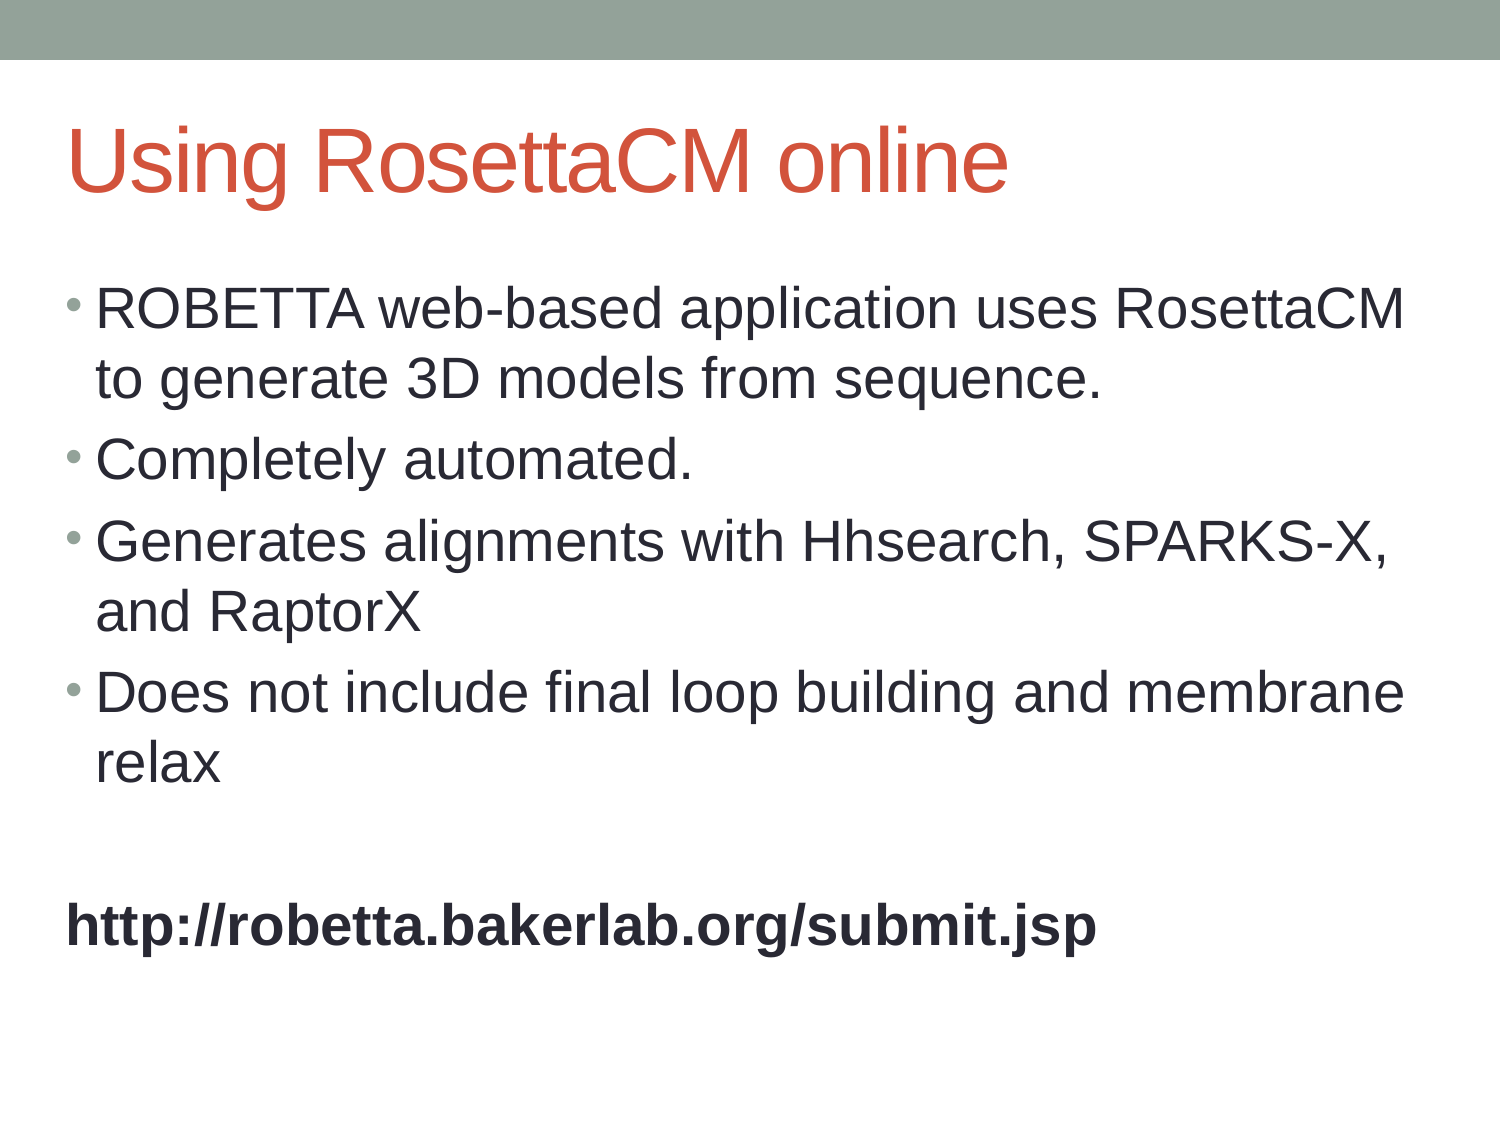

# Using RosettaCM online
ROBETTA web-based application uses RosettaCM to generate 3D models from sequence.
Completely automated.
Generates alignments with Hhsearch, SPARKS-X, and RaptorX
Does not include final loop building and membrane relax

http://robetta.bakerlab.org/submit.jsp